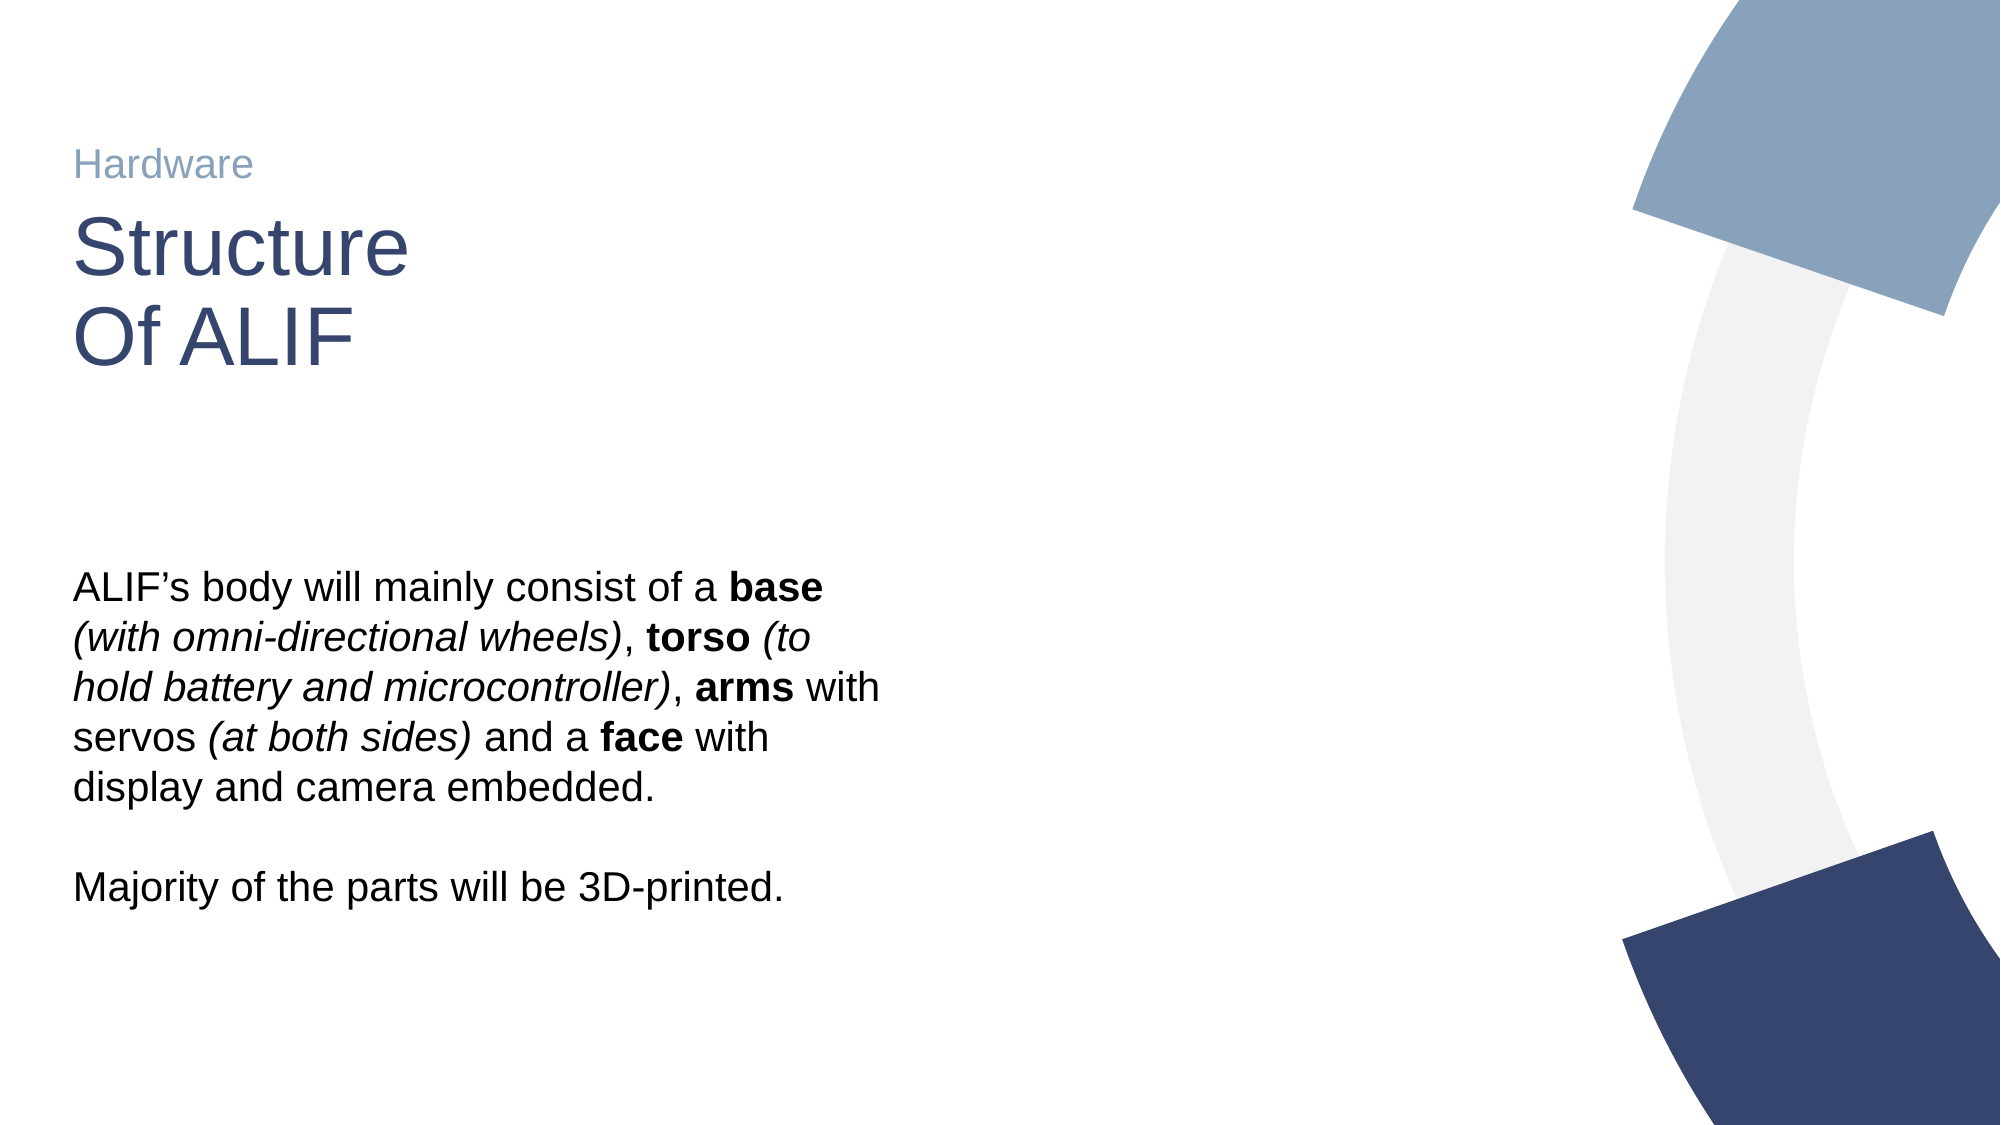

Hardware
Structure
Of ALIF
ALIF’s body will mainly consist of a base (with omni-directional wheels), torso (to hold battery and microcontroller), arms with servos (at both sides) and a face with display and camera embedded.

Majority of the parts will be 3D-printed.